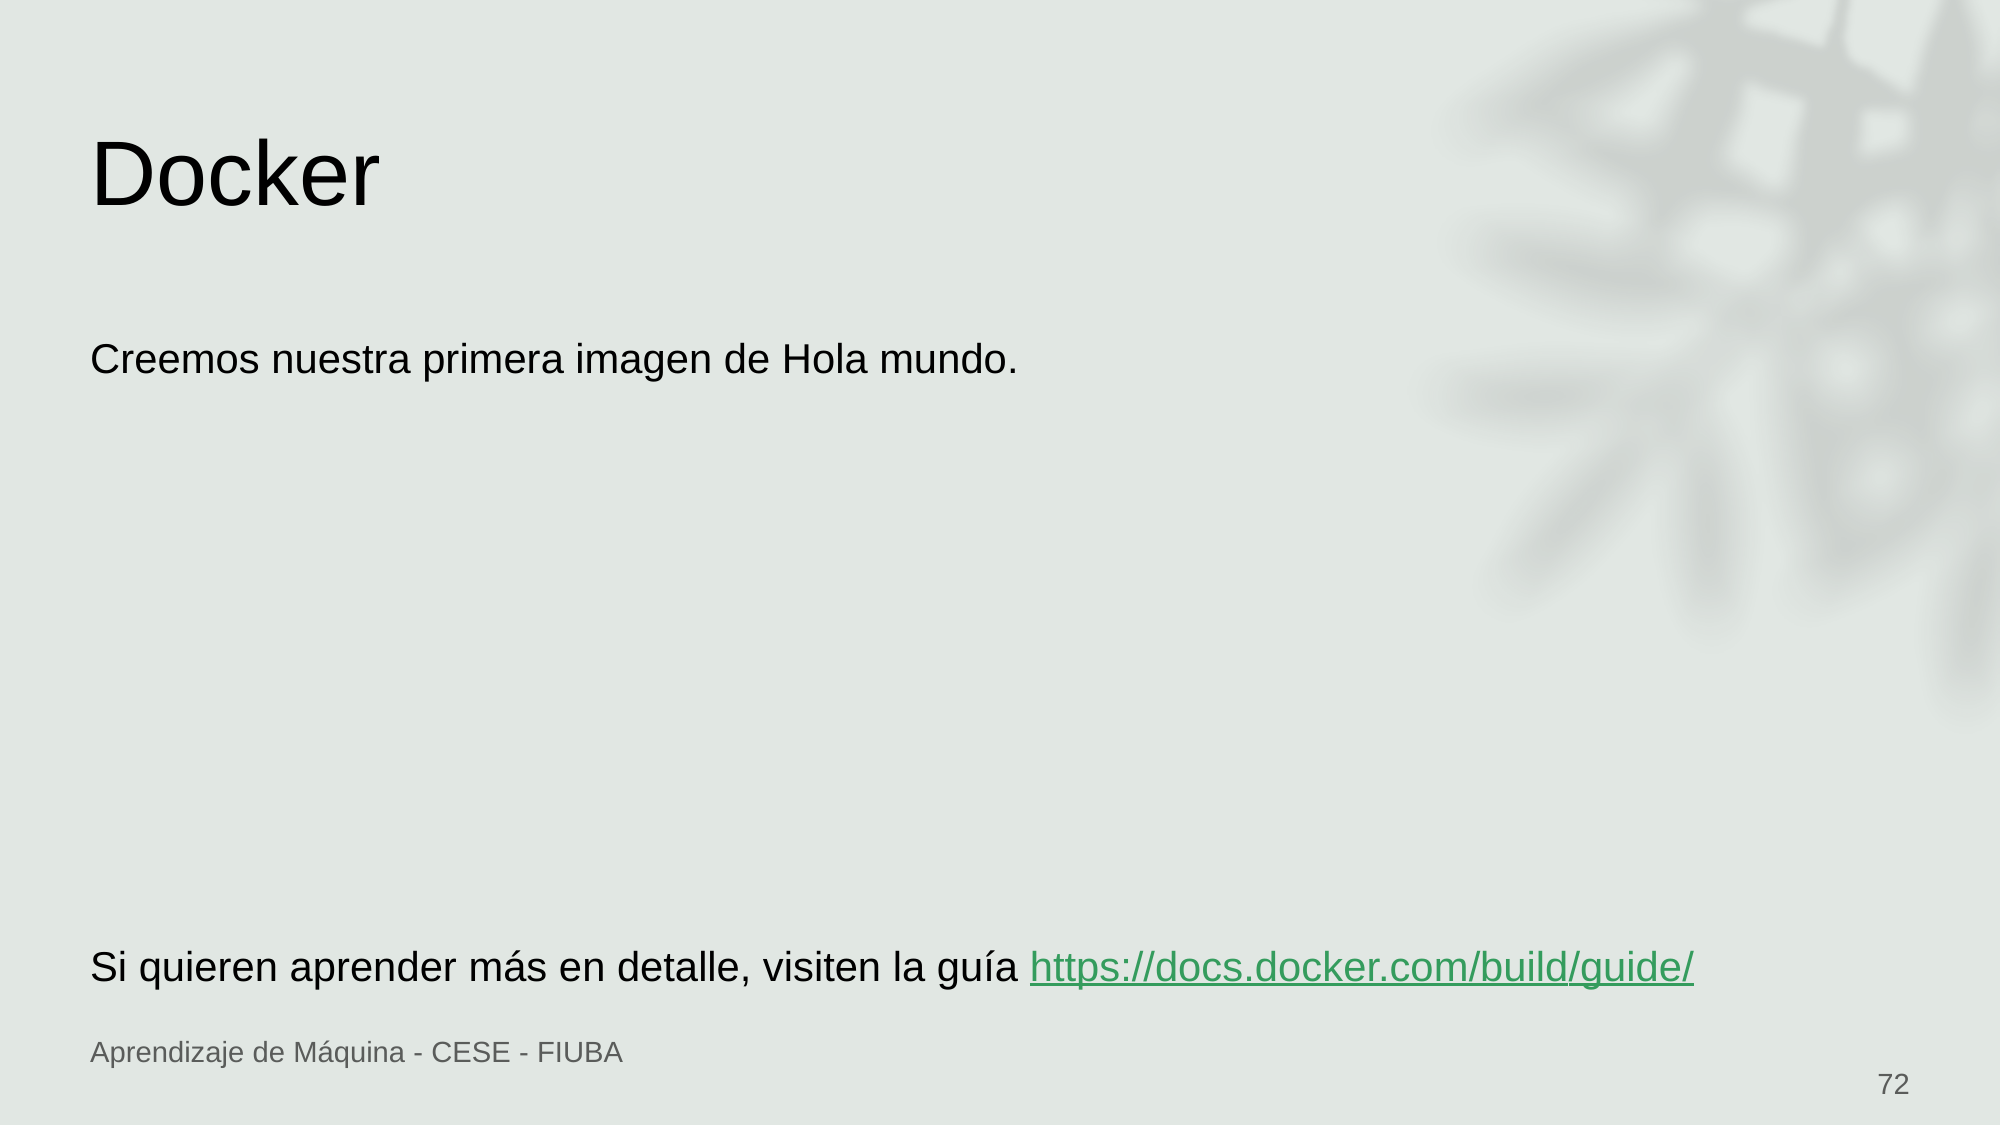

# Docker
Creemos nuestra primera imagen de Hola mundo.

Si quieren aprender más en detalle, visiten la guía https://docs.docker.com/build/guide/

Aprendizaje de Máquina - CESE - FIUBA
72